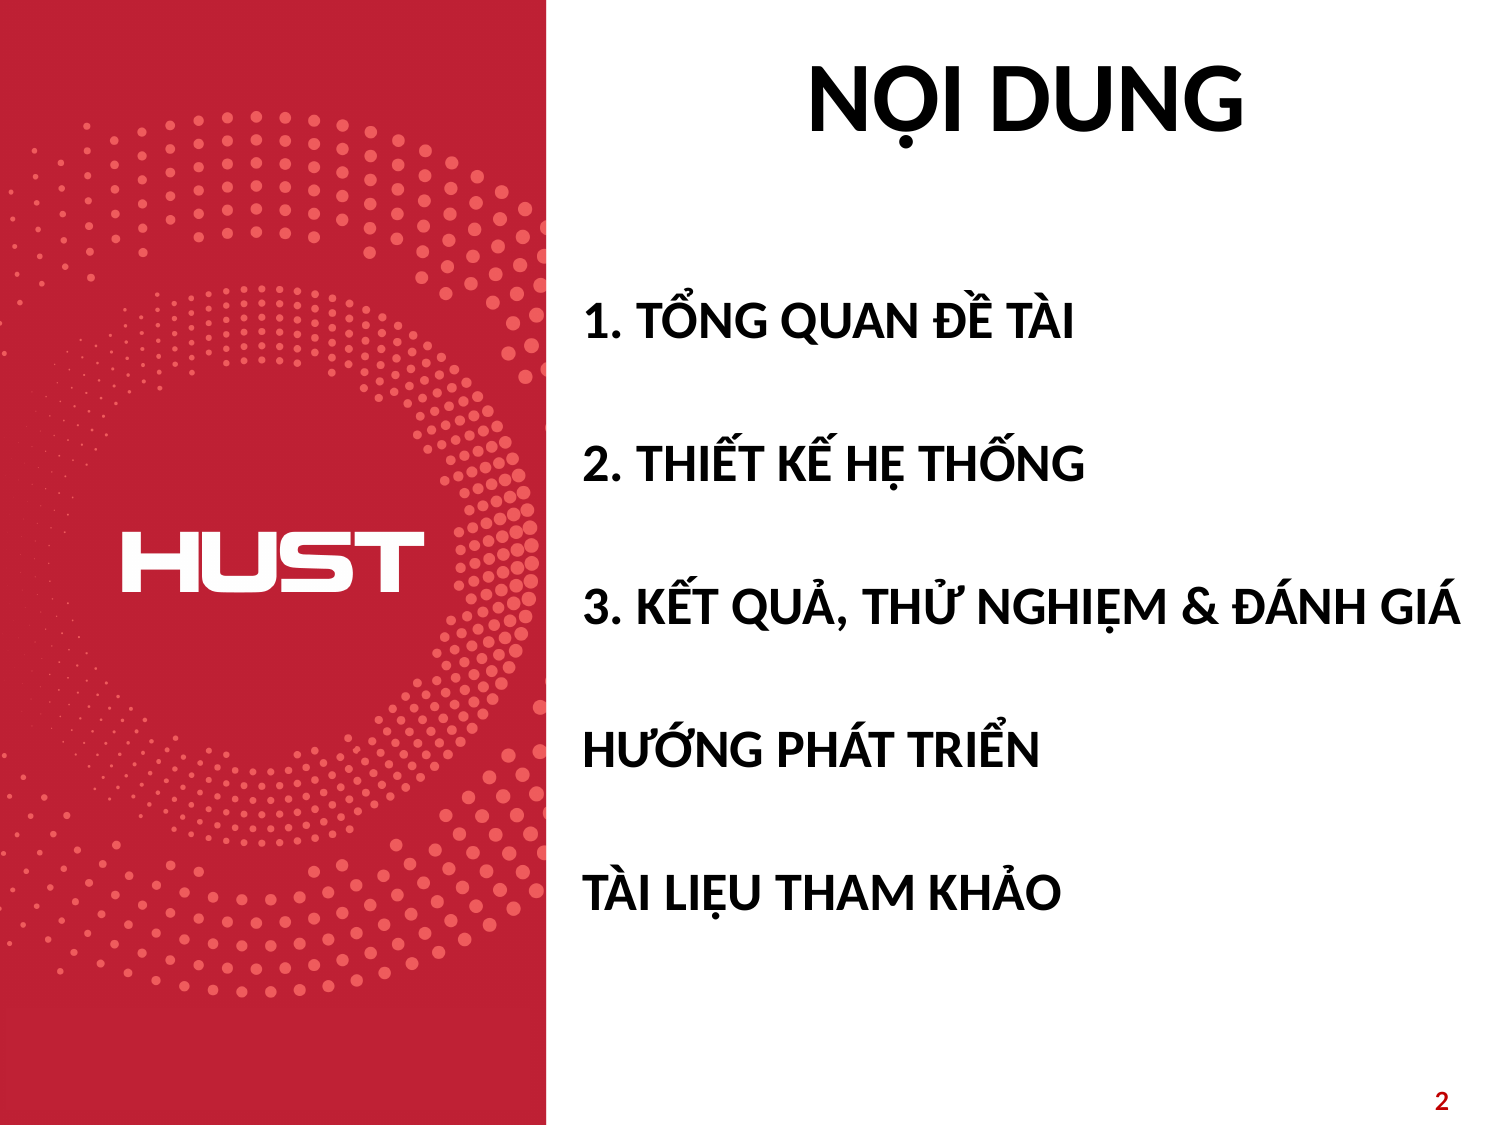

NỘI DUNG
1. TỔNG QUAN ĐỀ TÀI
2. THIẾT KẾ HỆ THỐNG
3. KẾT QUẢ, THỬ NGHIỆM & ĐÁNH GIÁ
HƯỚNG PHÁT TRIỂN
TÀI LIỆU THAM KHẢO

2